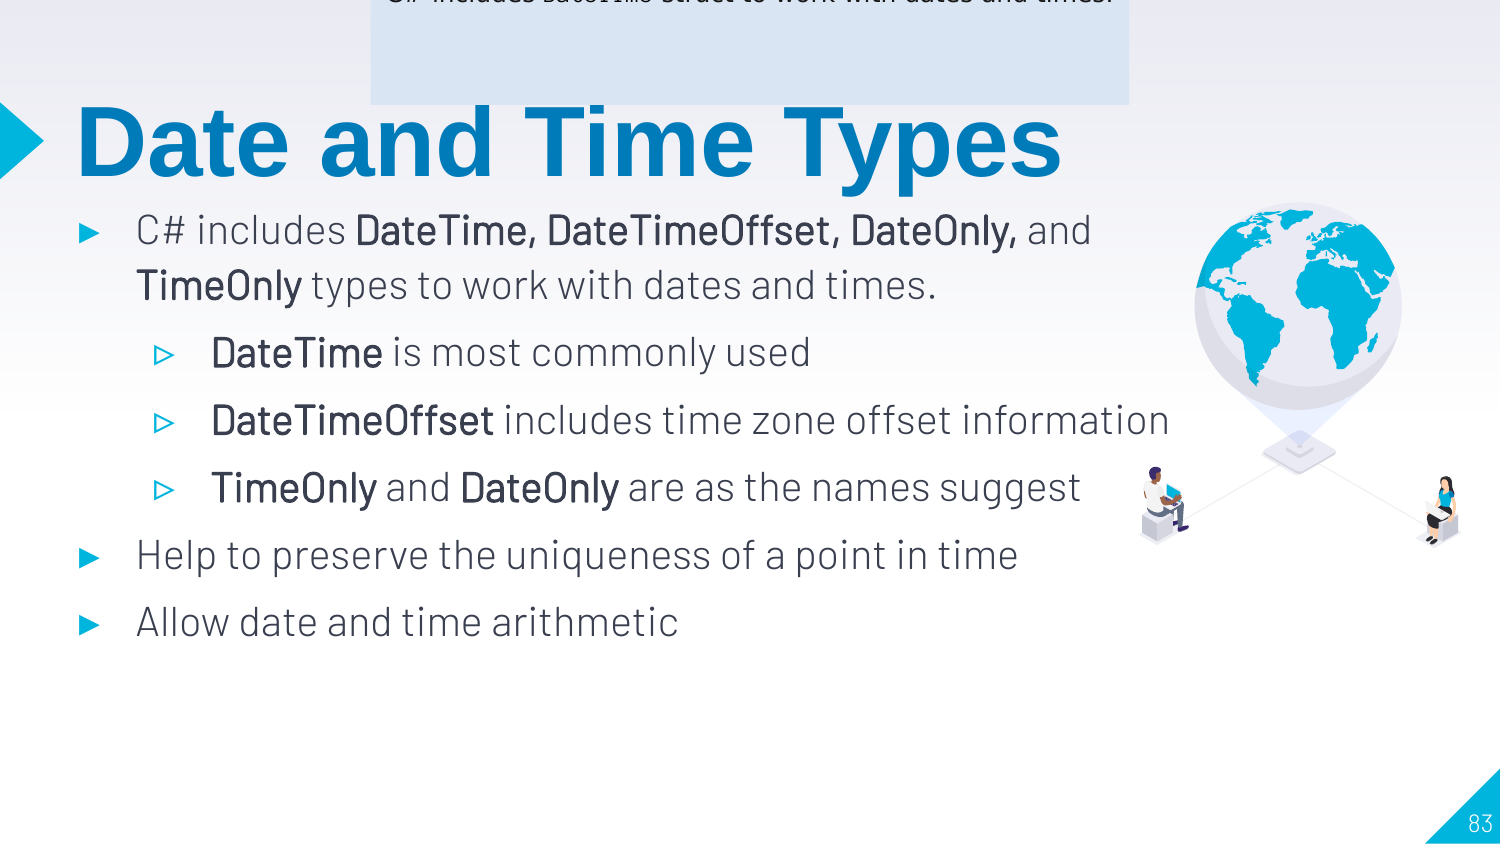

Section Review

C# includes DateTime struct to work with dates and times.

# Date and Time Types
C# includes DateTime, DateTimeOffset, DateOnly, and TimeOnly types to work with dates and times.
DateTime is most commonly used
DateTimeOffset includes time zone offset information
TimeOnly and DateOnly are as the names suggest
Help to preserve the uniqueness of a point in time
Allow date and time arithmetic

83